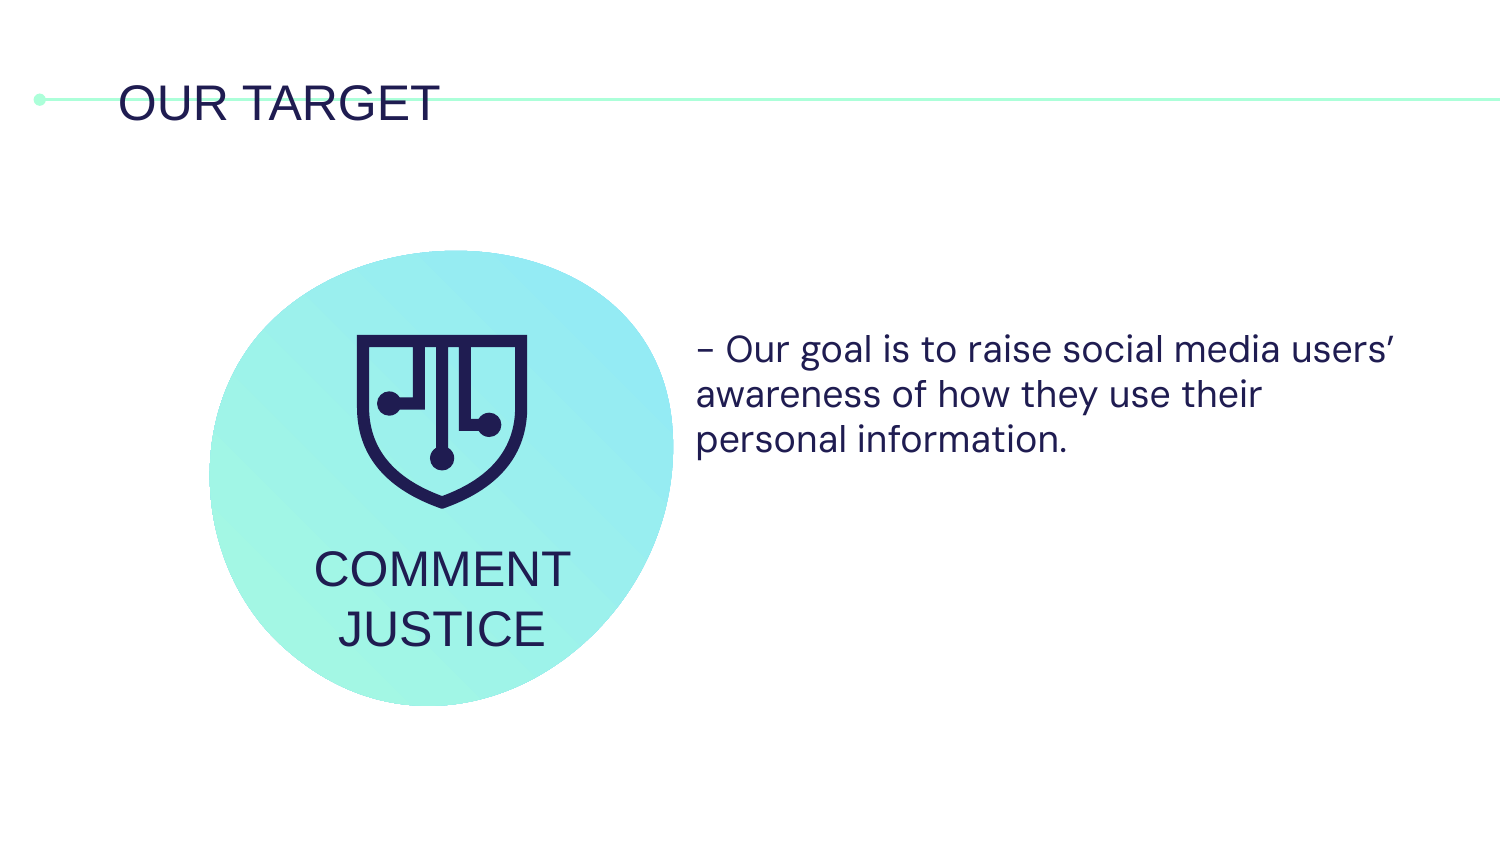

# OUR TARGET

- Our goal is to raise social media users’ awareness of how they use their personal information.

COMMENT JUSTICE